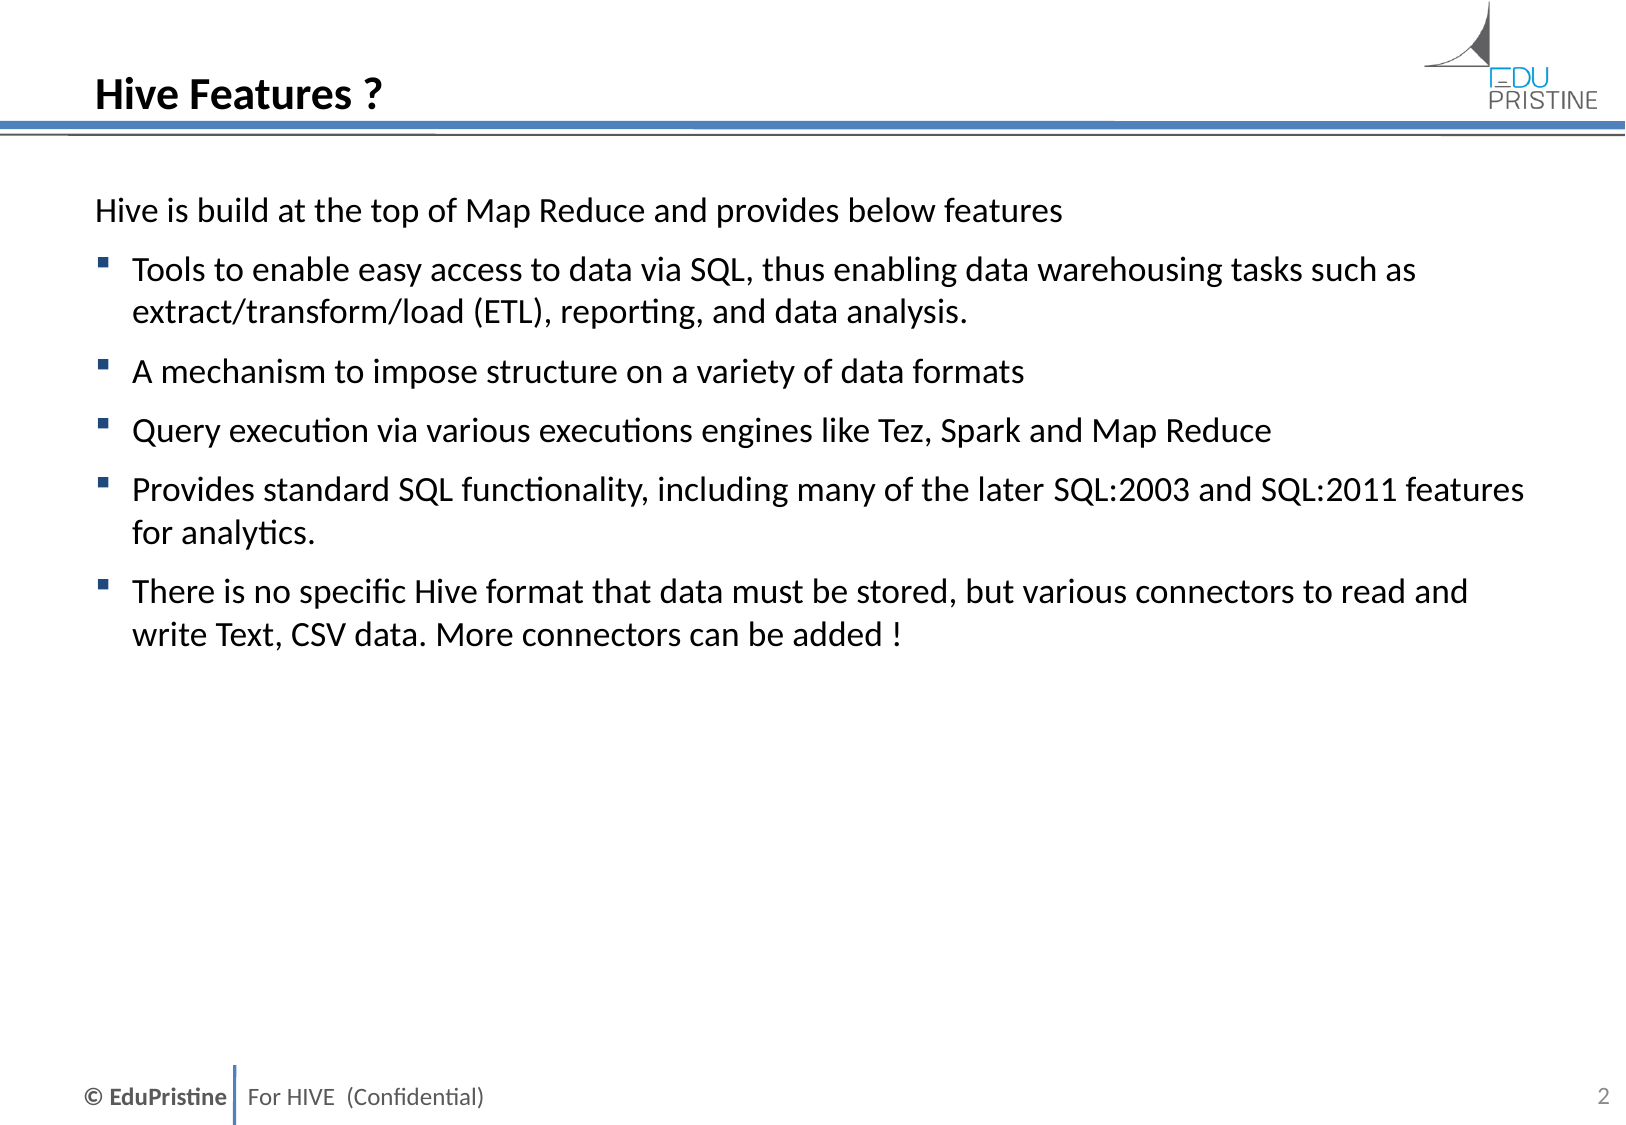

# Hive Features ?
Hive is build at the top of Map Reduce and provides below features
Tools to enable easy access to data via SQL, thus enabling data warehousing tasks such as extract/transform/load (ETL), reporting, and data analysis.
A mechanism to impose structure on a variety of data formats
Query execution via various executions engines like Tez, Spark and Map Reduce
Provides standard SQL functionality, including many of the later SQL:2003 and SQL:2011 features for analytics.
There is no specific Hive format that data must be stored, but various connectors to read and write Text, CSV data. More connectors can be added !
2